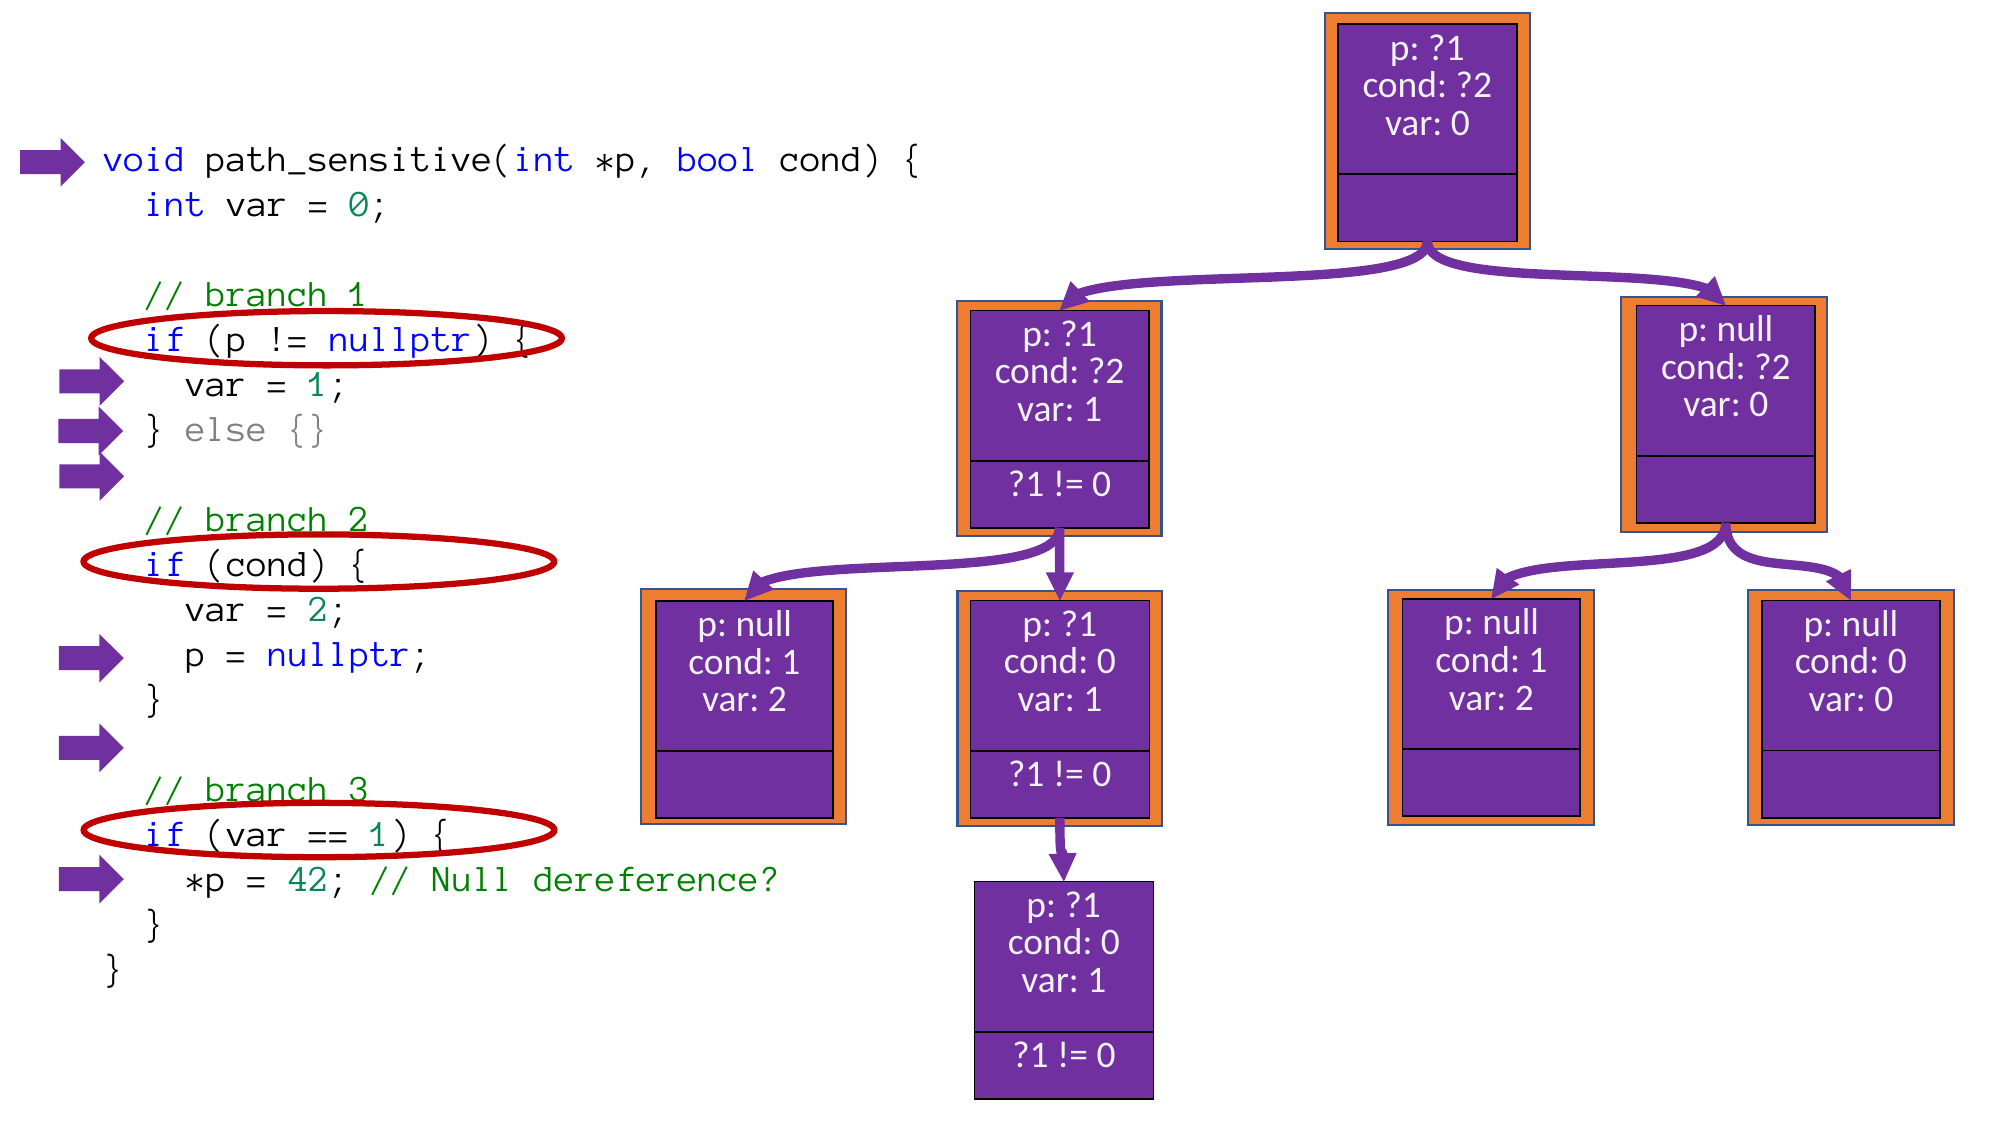

| p: ?1 cond: ?2 var: 0 |
| --- |
|  |
void path_sensitive(int *p, bool cond) {
  int var = 0;
  // branch 1
  if (p != nullptr) {
    var = 1;
  } else {}
  // branch 2
  if (cond) {
    var = 2;
    p = nullptr;
  }
  // branch 3
  if (var == 1) {
    *p = 42; // Null dereference?
  }
}

| p: null cond: ?2 var: 0 |
| --- |
|  |
| p: ?1 cond: ?2 var: 1 |
| --- |
| ?1 != 0 |

| p: null cond: 1 var: 2 |
| --- |
|  |
| p: null cond: 0 var: 0 |
| --- |
|  |
| p: ?1 cond: 0 var: 1 |
| --- |
| ?1 != 0 |
| p: null cond: 1 var: 2 |
| --- |
|  |

| p: ?1 cond: 0 var: 1 |
| --- |
| ?1 != 0 |